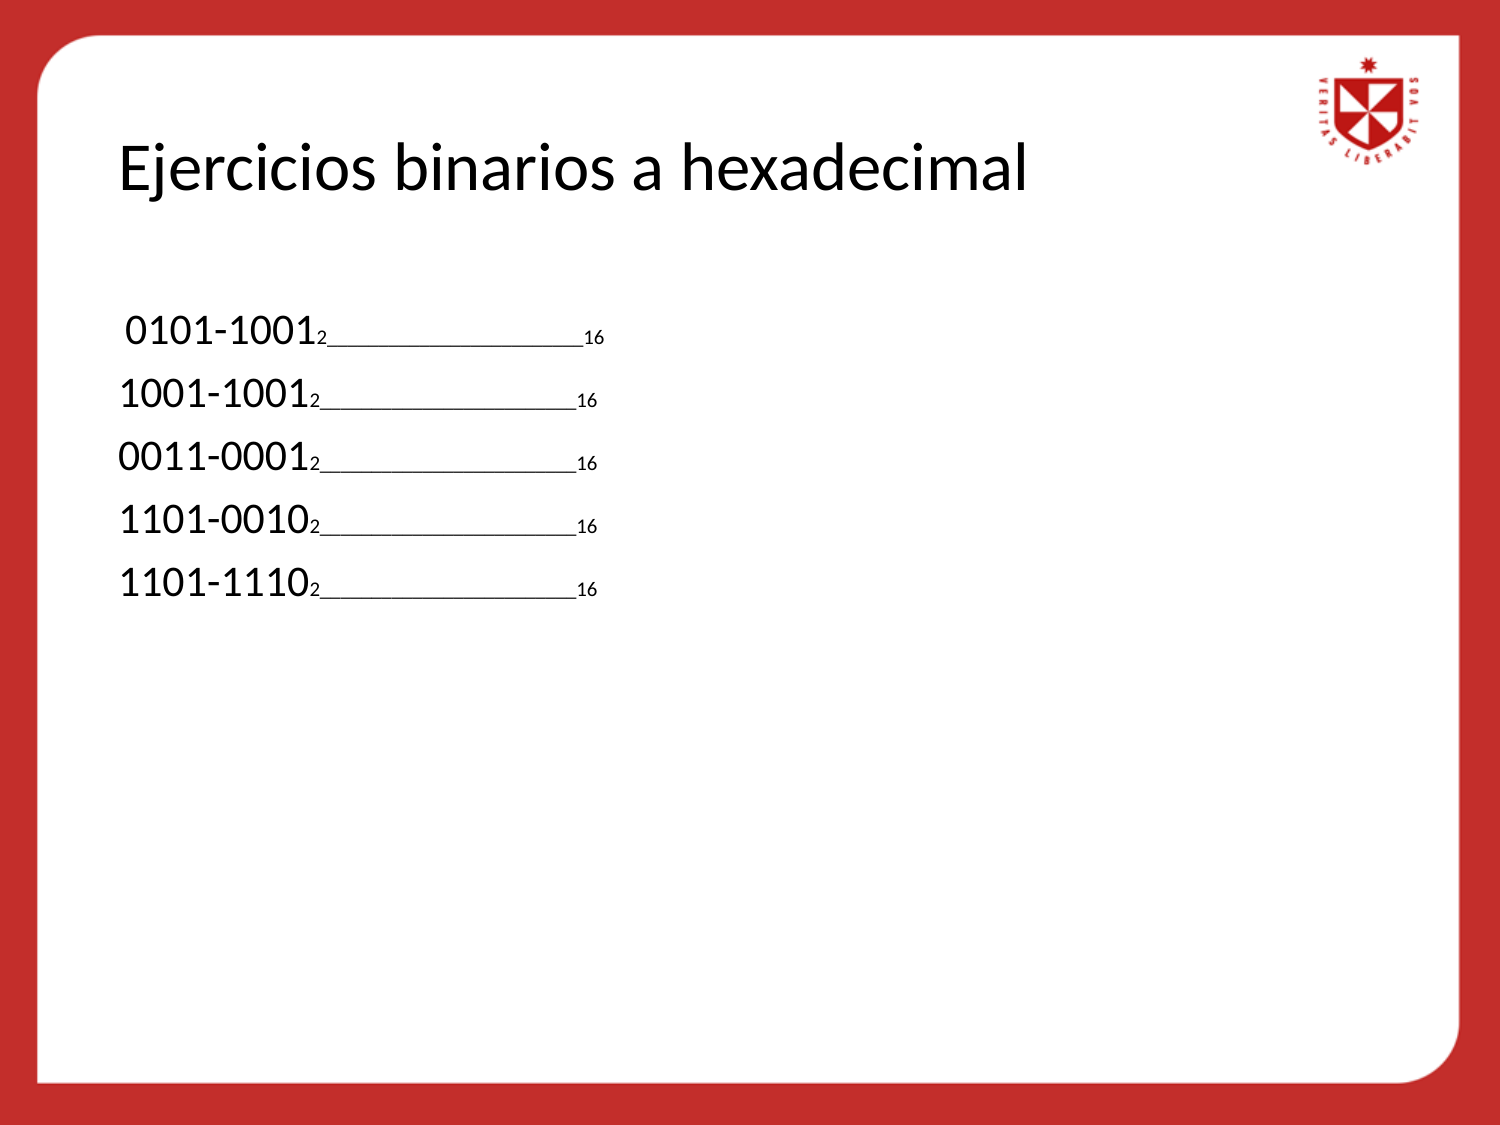

# Ejercicios binarios a hexadecimal
 0101-10012_________________________16
1001-10012_________________________16
0011-00012_________________________16
1101-00102_________________________16
1101-11102_________________________16